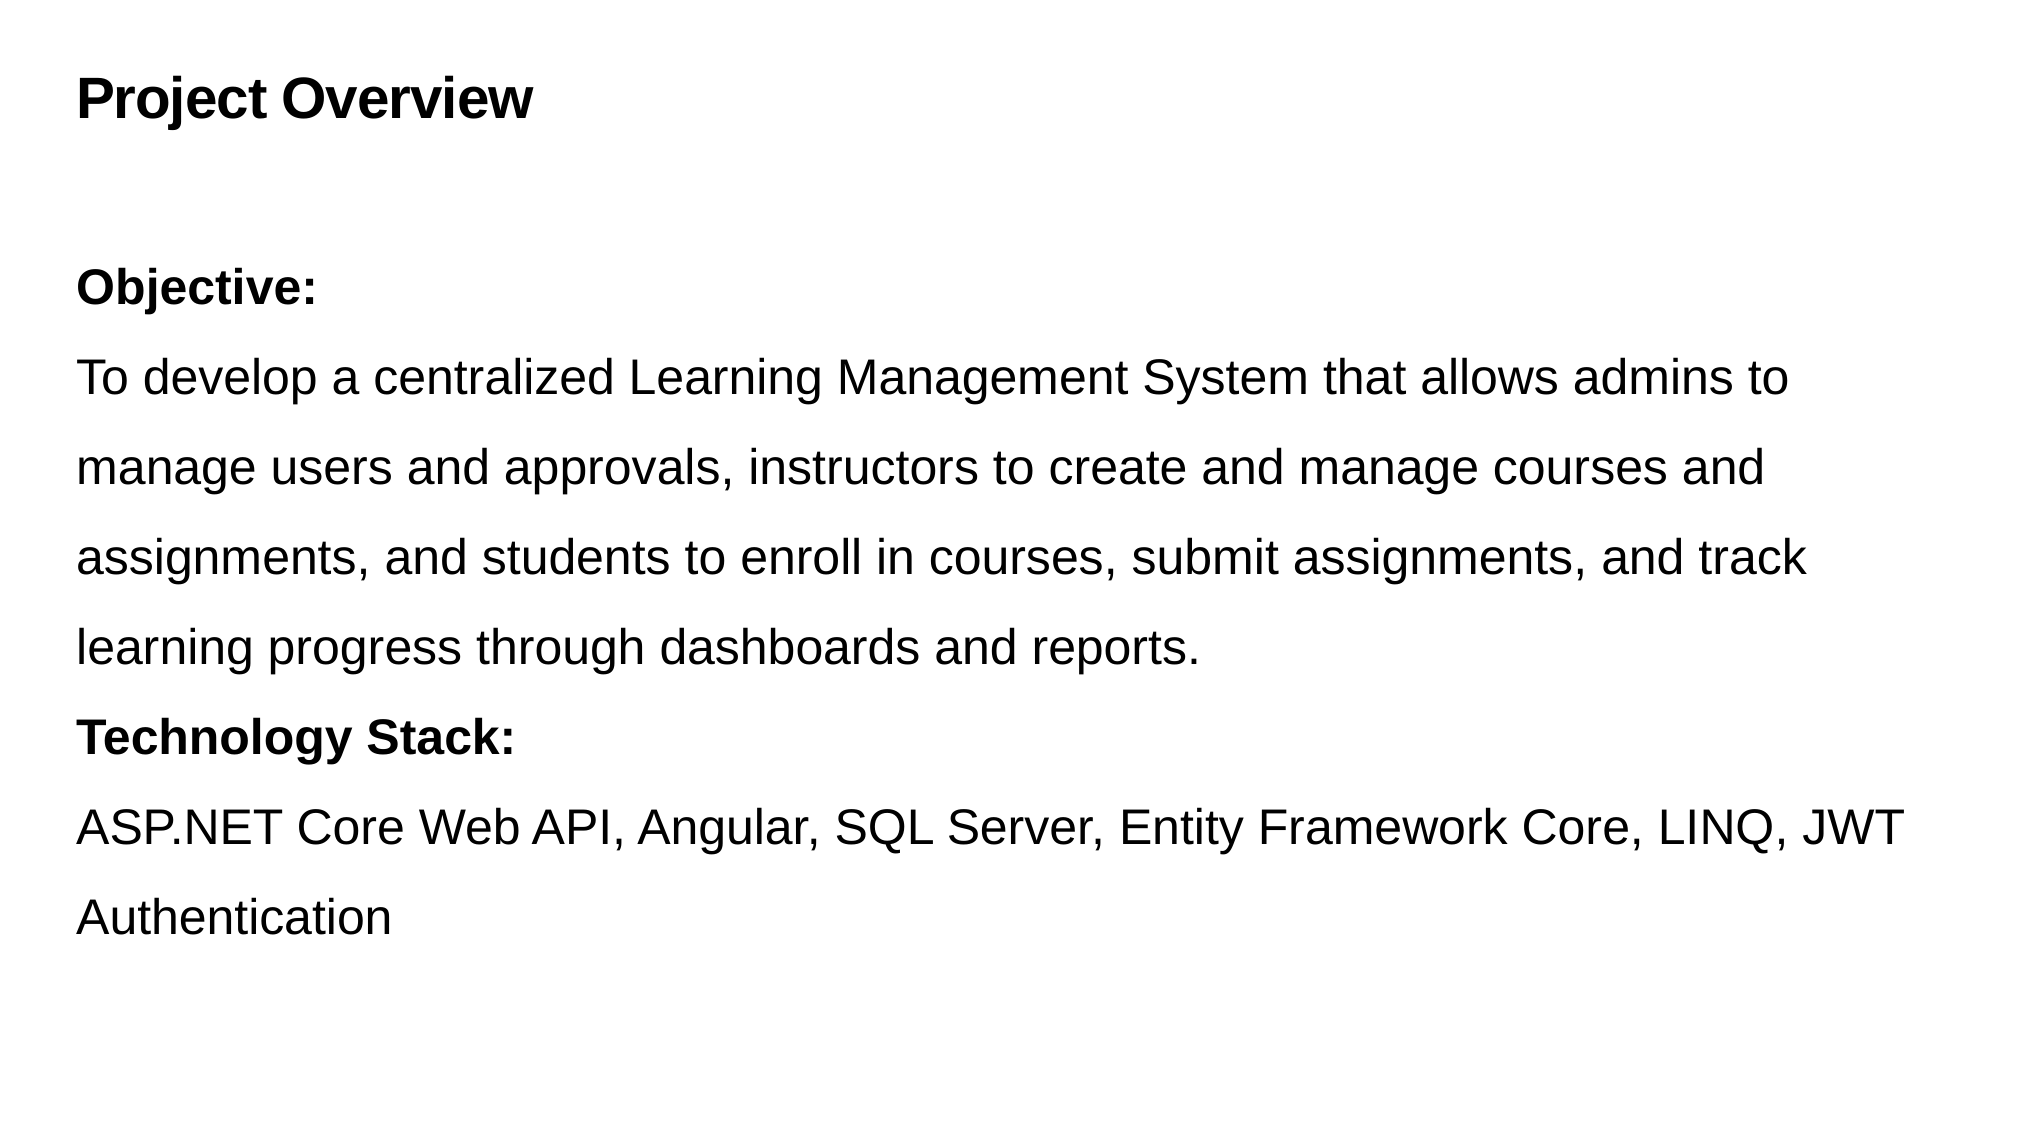

# Project Overview
Objective:
To develop a centralized Learning Management System that allows admins to manage users and approvals, instructors to create and manage courses and assignments, and students to enroll in courses, submit assignments, and track learning progress through dashboards and reports.
Technology Stack:
ASP.NET Core Web API, Angular, SQL Server, Entity Framework Core, LINQ, JWT Authentication